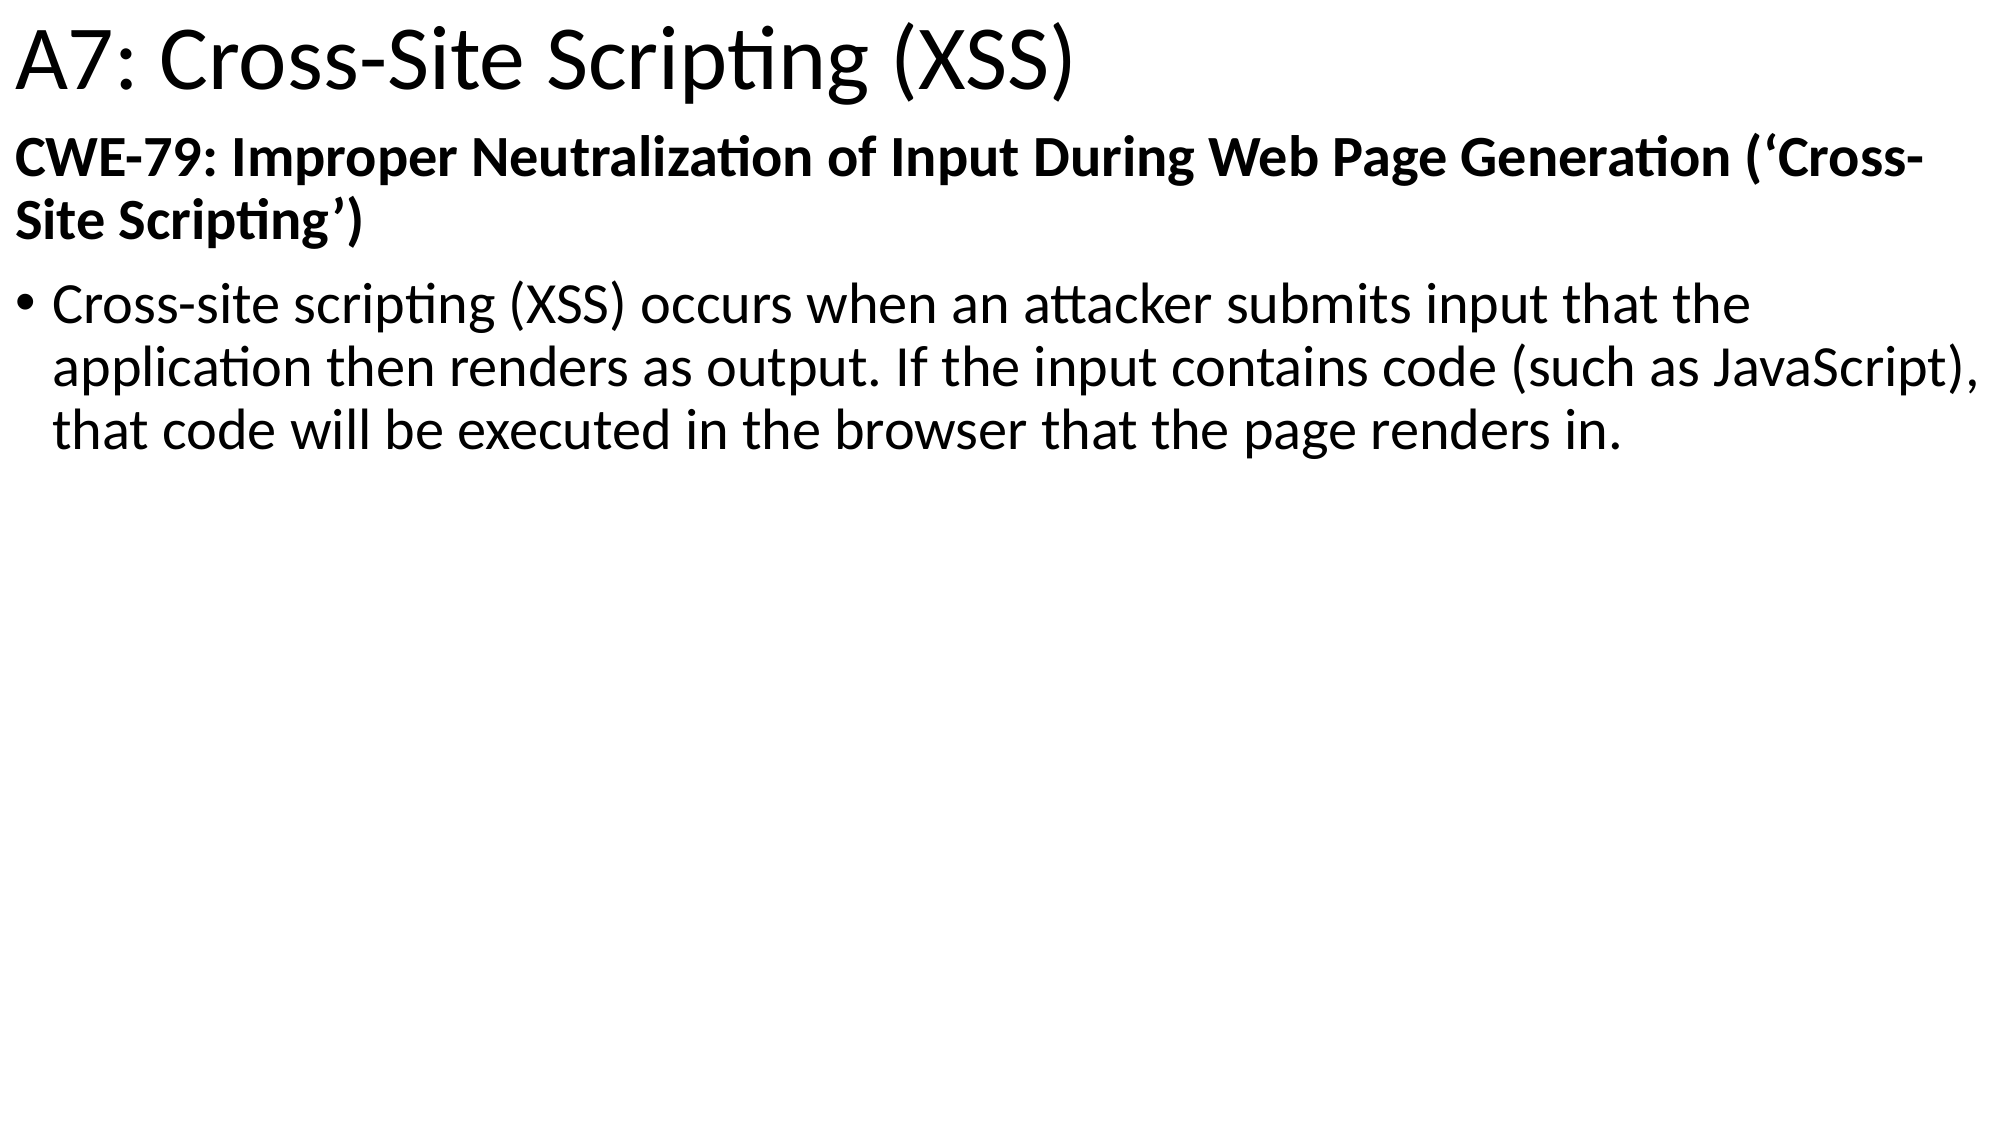

# A7: Cross-Site Scripting (XSS)
CWE-79: Improper Neutralization of Input During Web Page Generation (‘Cross-Site Scripting’)
Cross-site scripting (XSS) occurs when an attacker submits input that the application then renders as output. If the input contains code (such as JavaScript), that code will be executed in the browser that the page renders in.